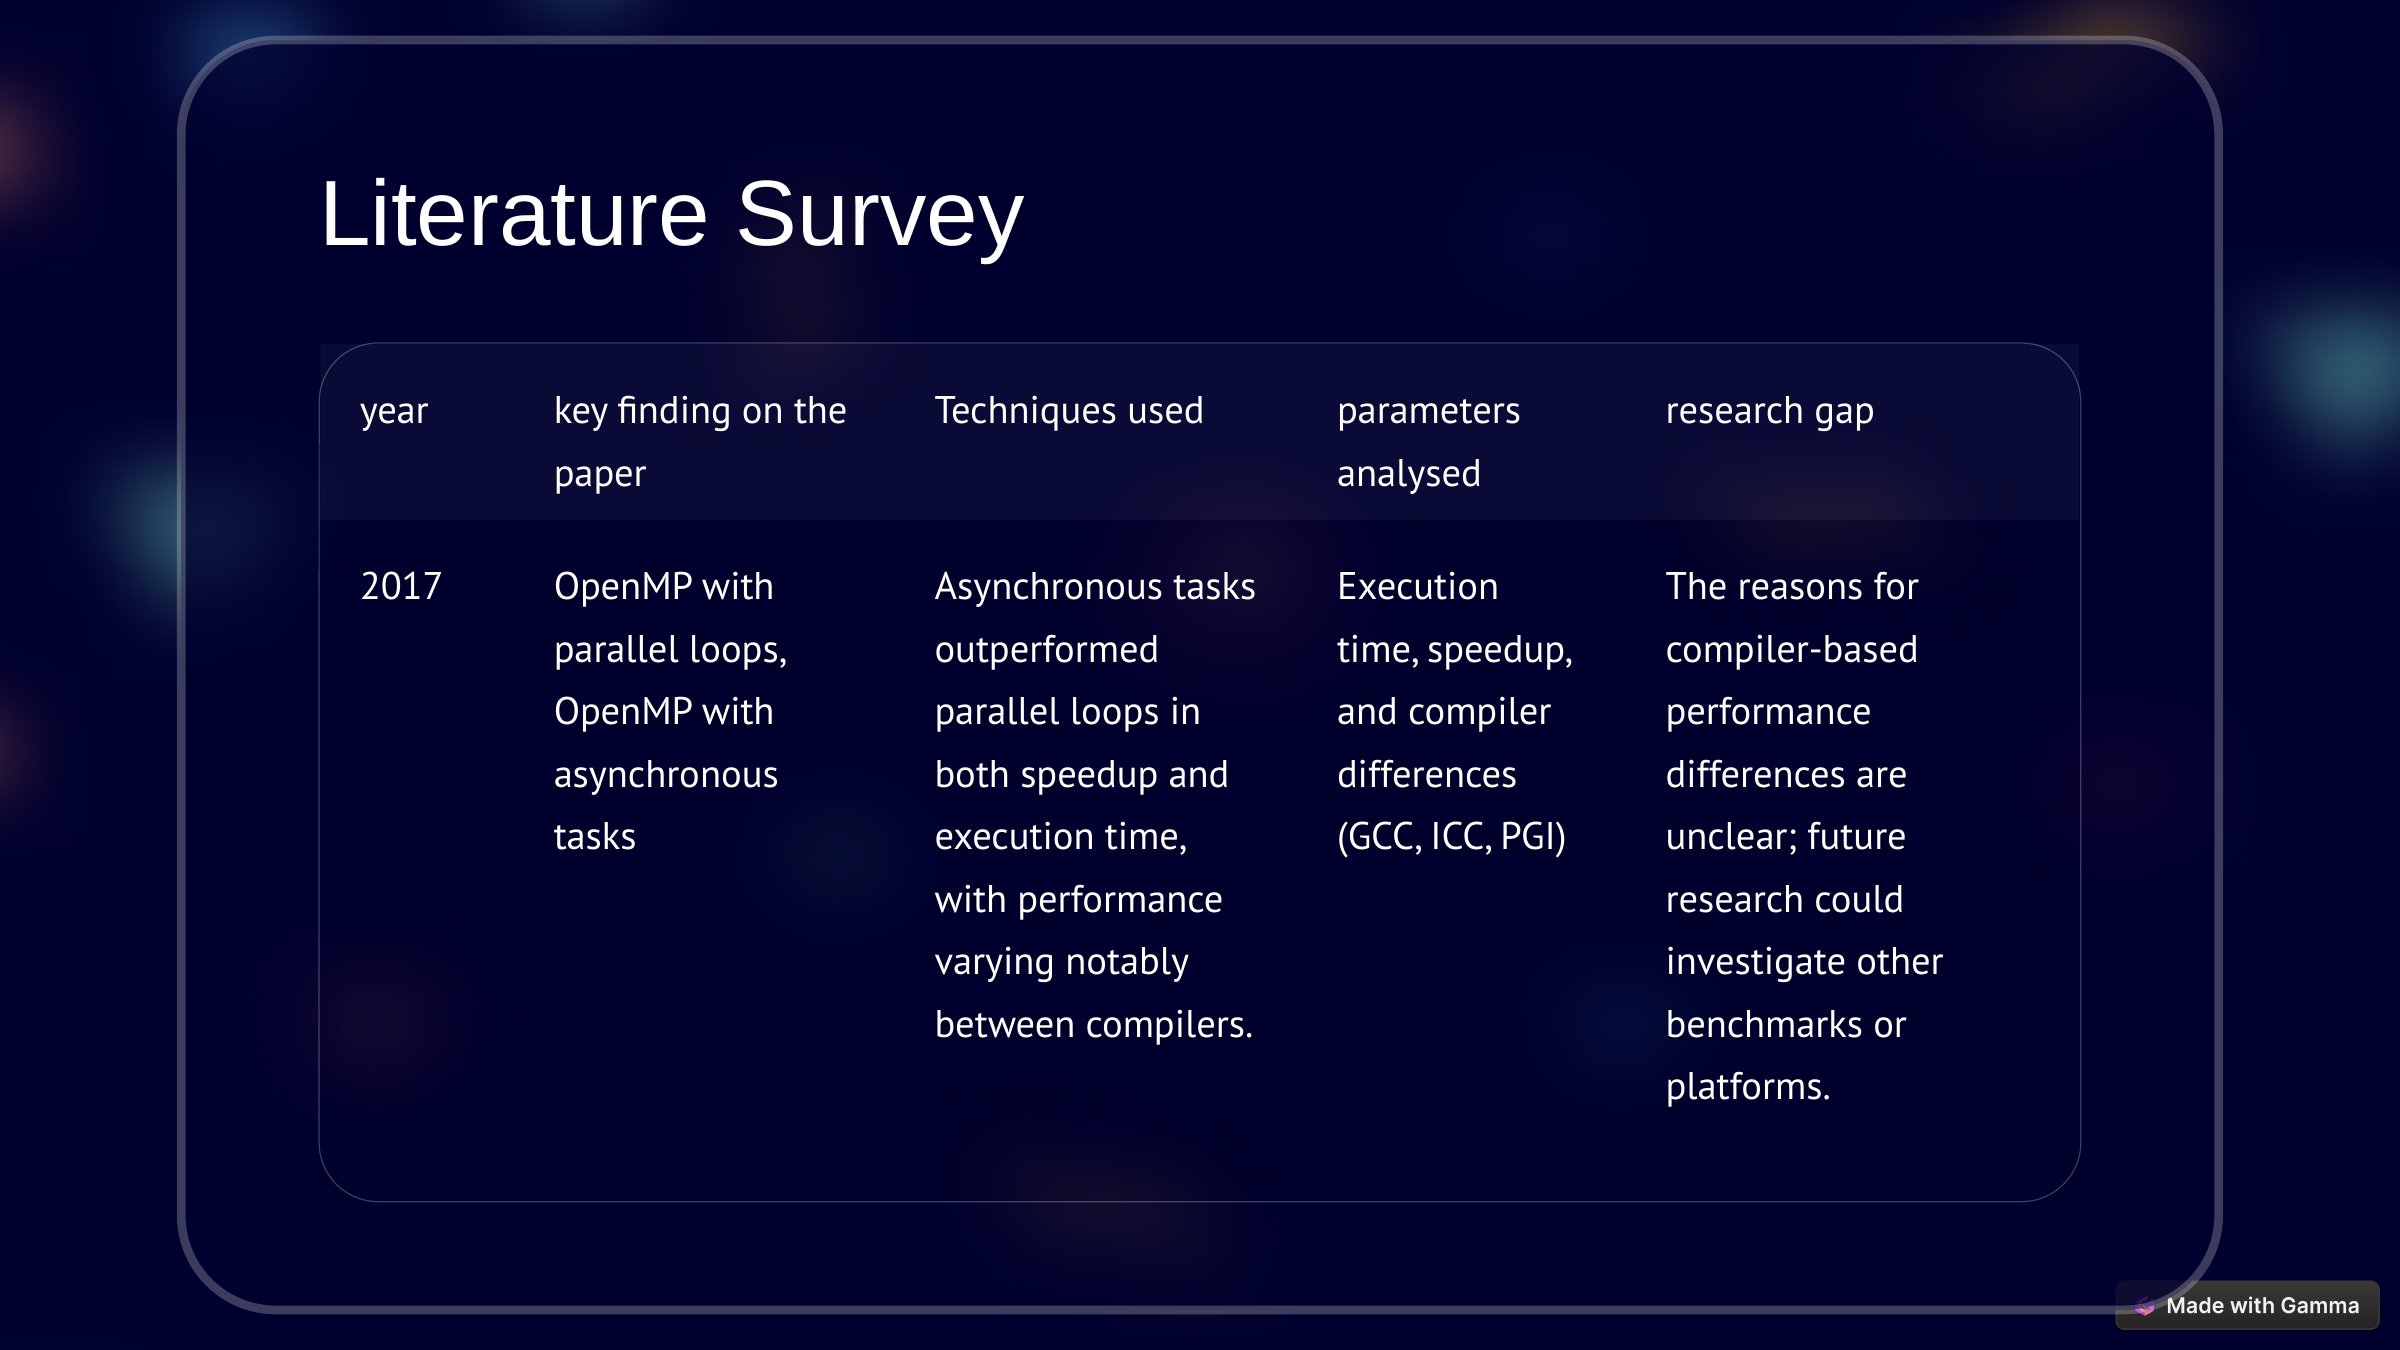

Literature Survey

year
key finding on the paper
Techniques used
parameters analysed
research gap

2017
OpenMP with parallel loops, OpenMP with asynchronous tasks
Asynchronous tasks outperformed parallel loops in both speedup and execution time, with performance varying notably between compilers.
Execution time, speedup, and compiler differences (GCC, ICC, PGI)
The reasons for compiler-based performance differences are unclear; future research could investigate other benchmarks or platforms.